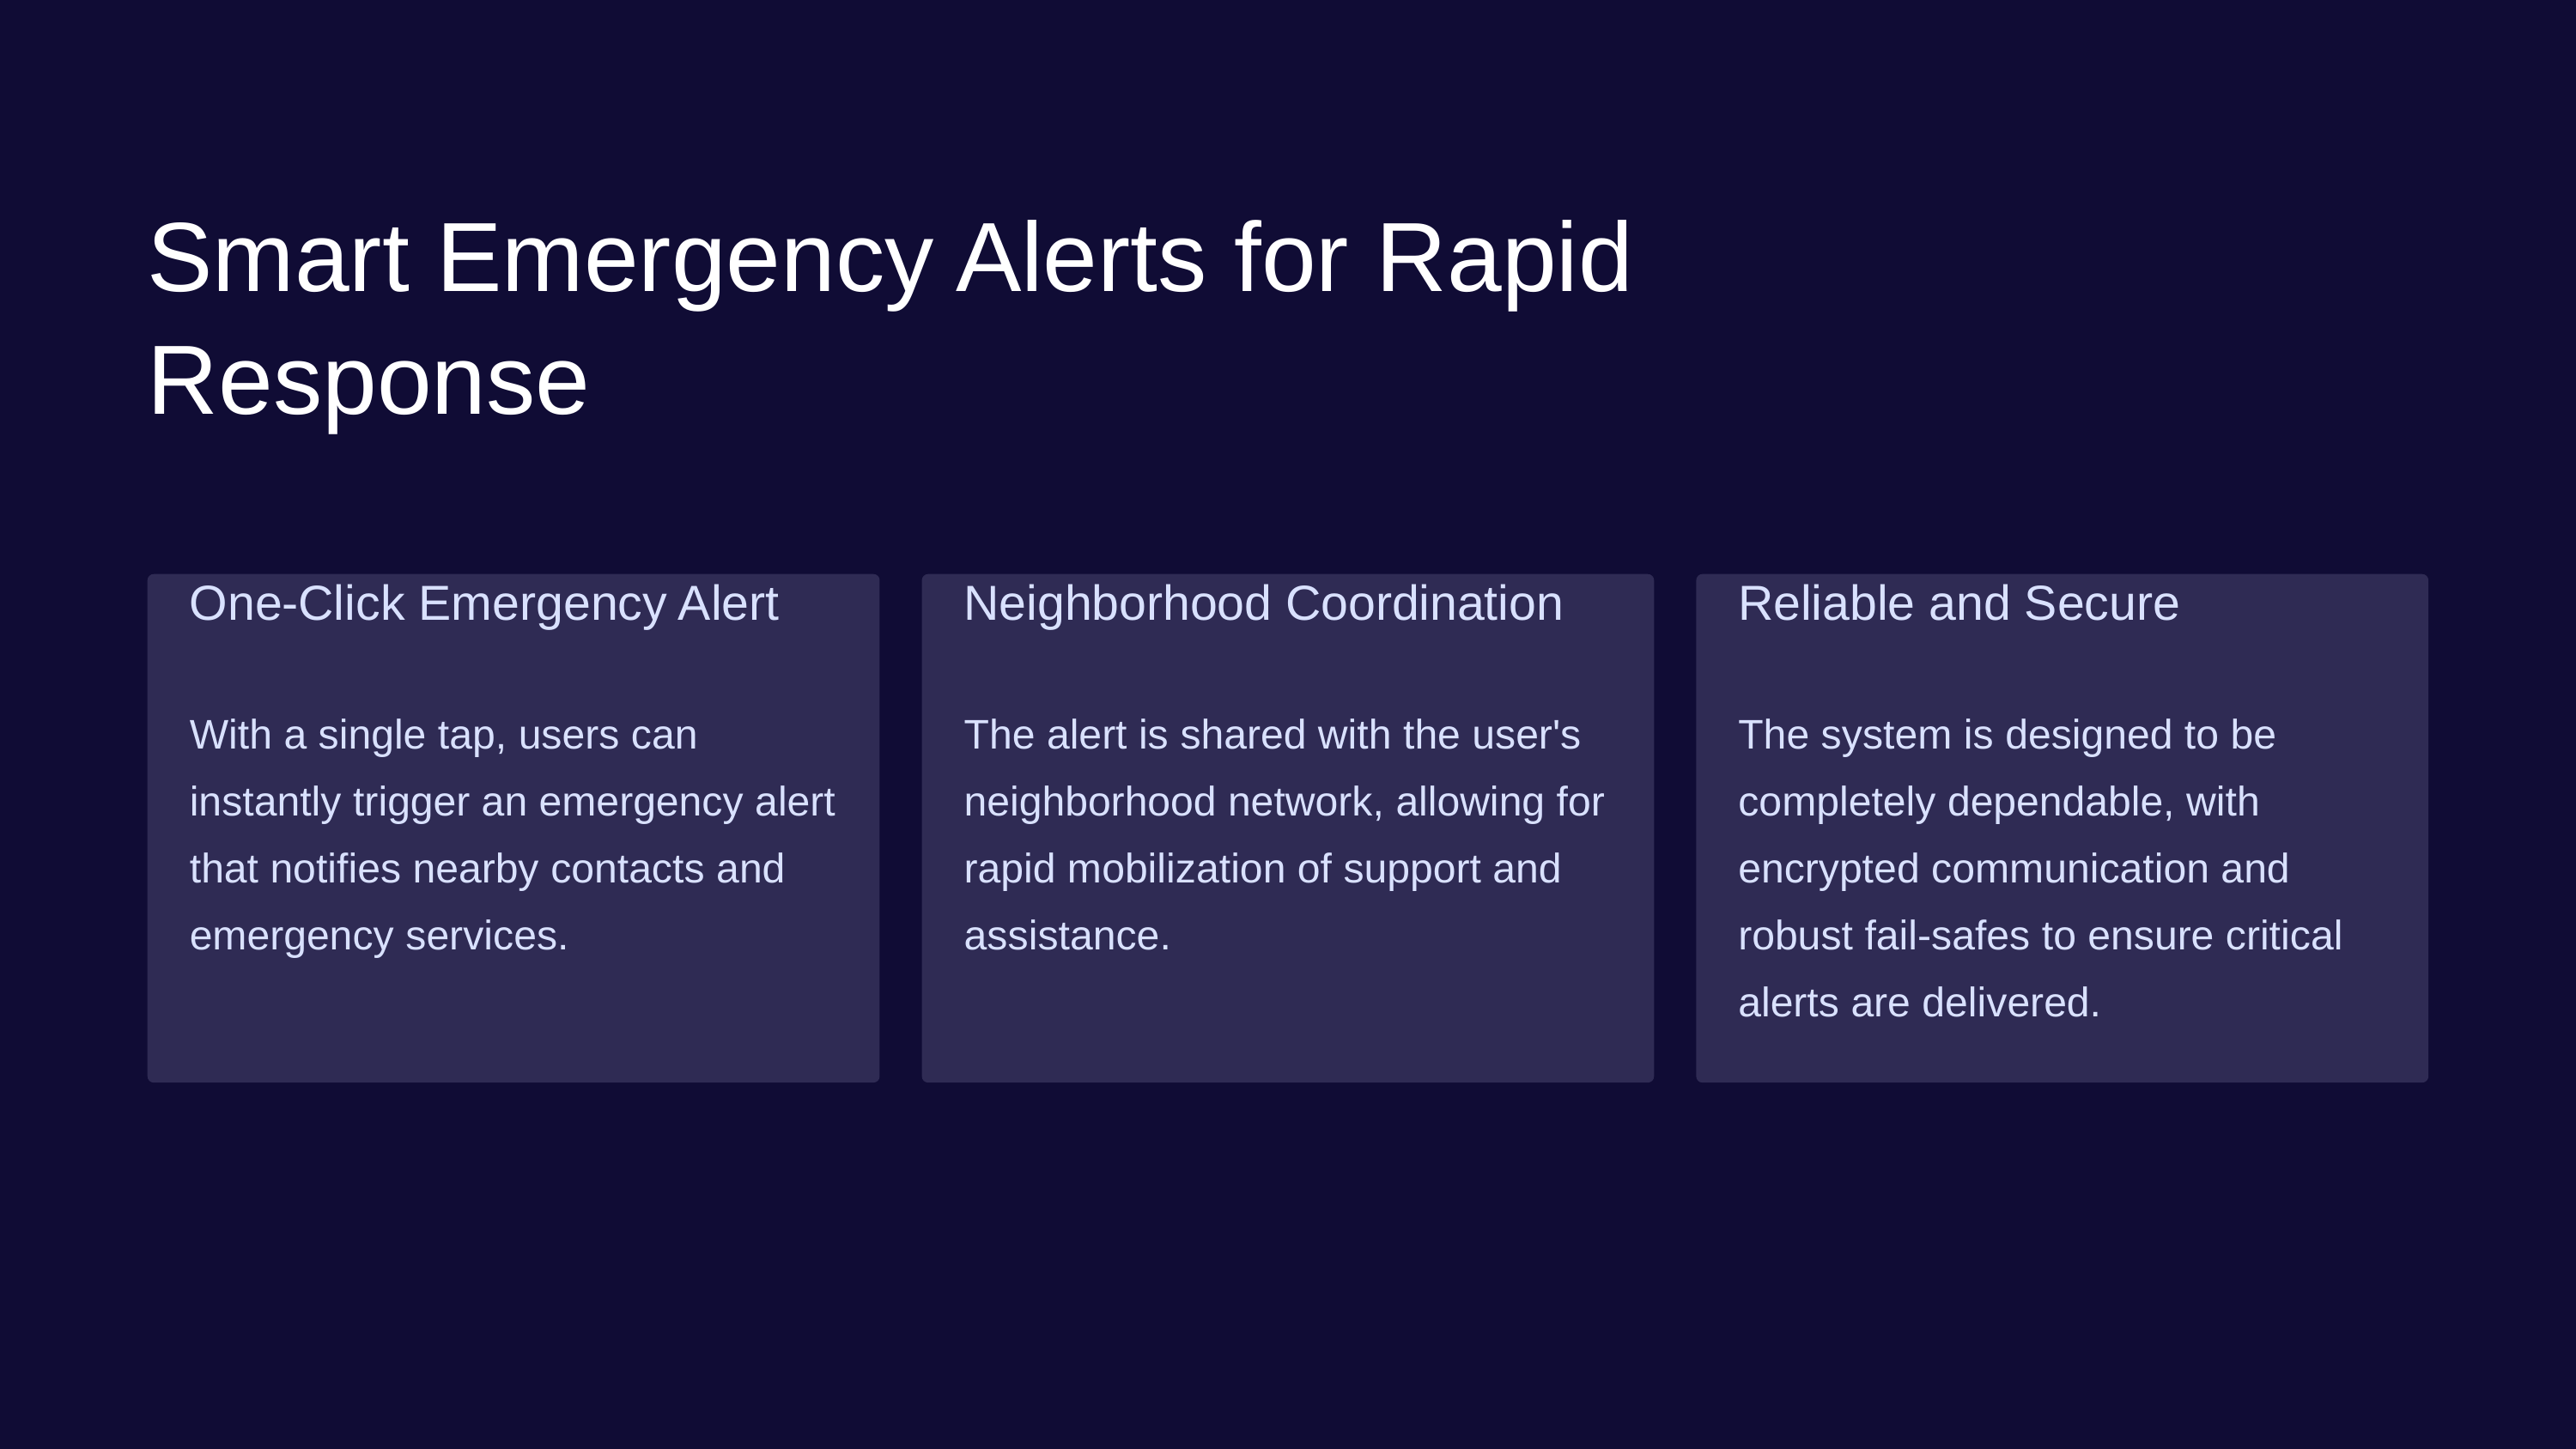

Smart Emergency Alerts for Rapid Response
One-Click Emergency Alert
Neighborhood Coordination
Reliable and Secure

With a single tap, users can instantly trigger an emergency alert that notifies nearby contacts and emergency services.
The alert is shared with the user's neighborhood network, allowing for rapid mobilization of support and assistance.
The system is designed to be completely dependable, with encrypted communication and robust fail-safes to ensure critical alerts are delivered.